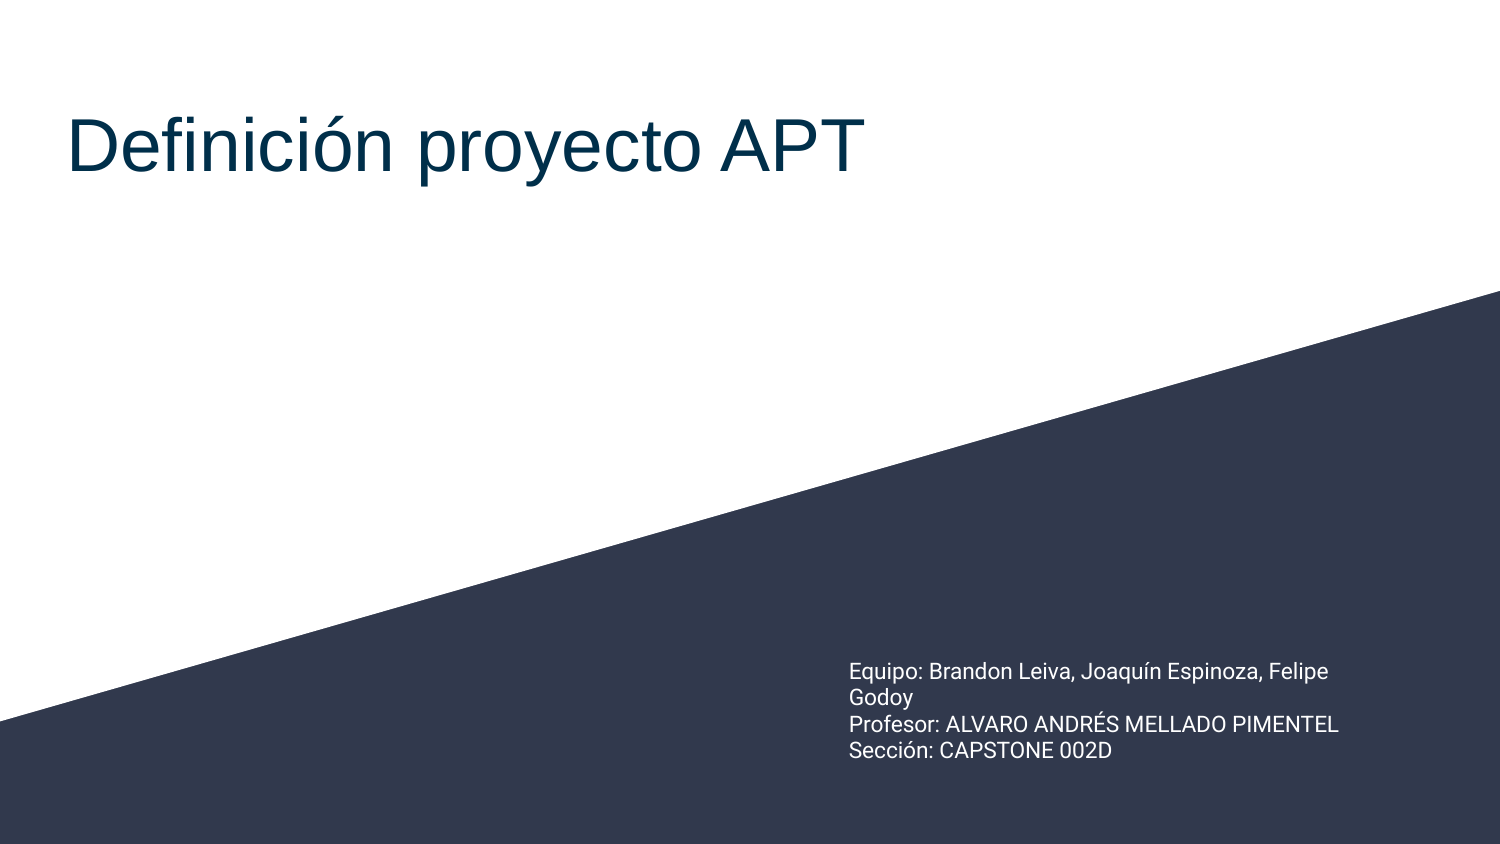

# Definición proyecto APT
Equipo: Brandon Leiva, Joaquín Espinoza, Felipe Godoy
Profesor: ALVARO ANDRÉS MELLADO PIMENTEL
Sección: CAPSTONE 002D